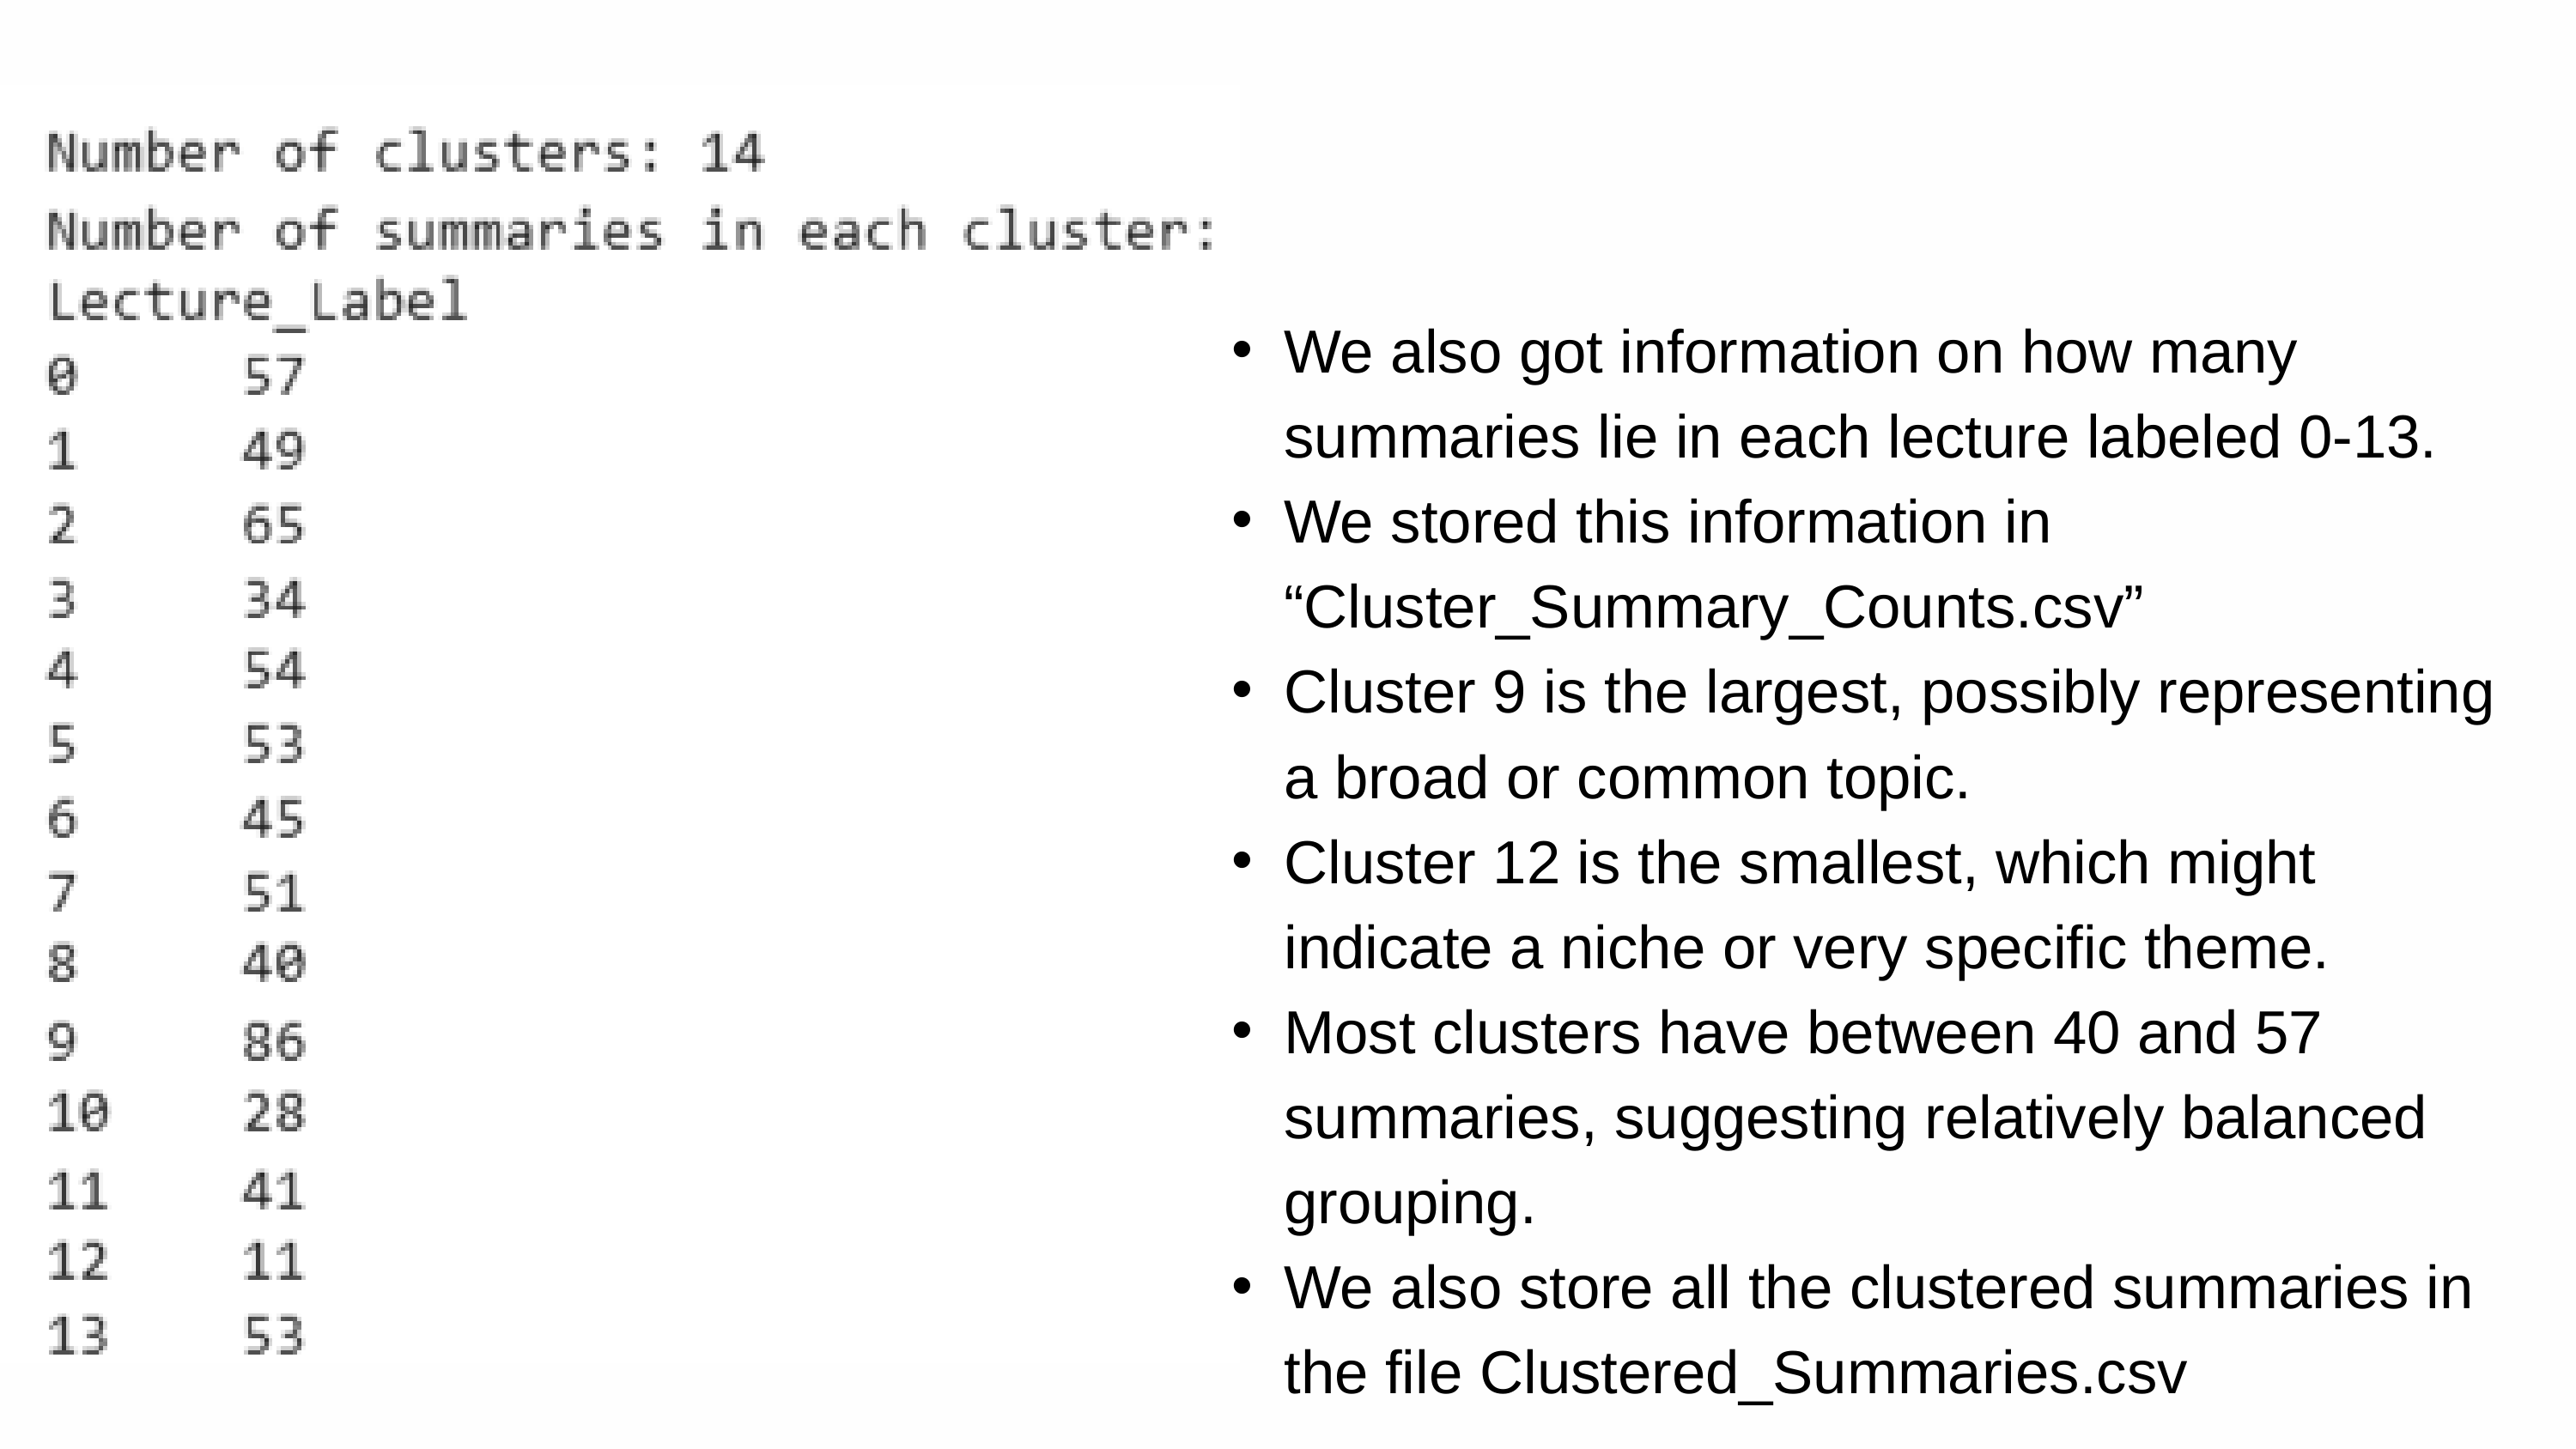

We also got information on how many summaries lie in each lecture labeled 0-13.
We stored this information in “Cluster_Summary_Counts.csv”
Cluster 9 is the largest, possibly representing a broad or common topic.
Cluster 12 is the smallest, which might indicate a niche or very specific theme.
Most clusters have between 40 and 57 summaries, suggesting relatively balanced grouping.
We also store all the clustered summaries in the file Clustered_Summaries.csv